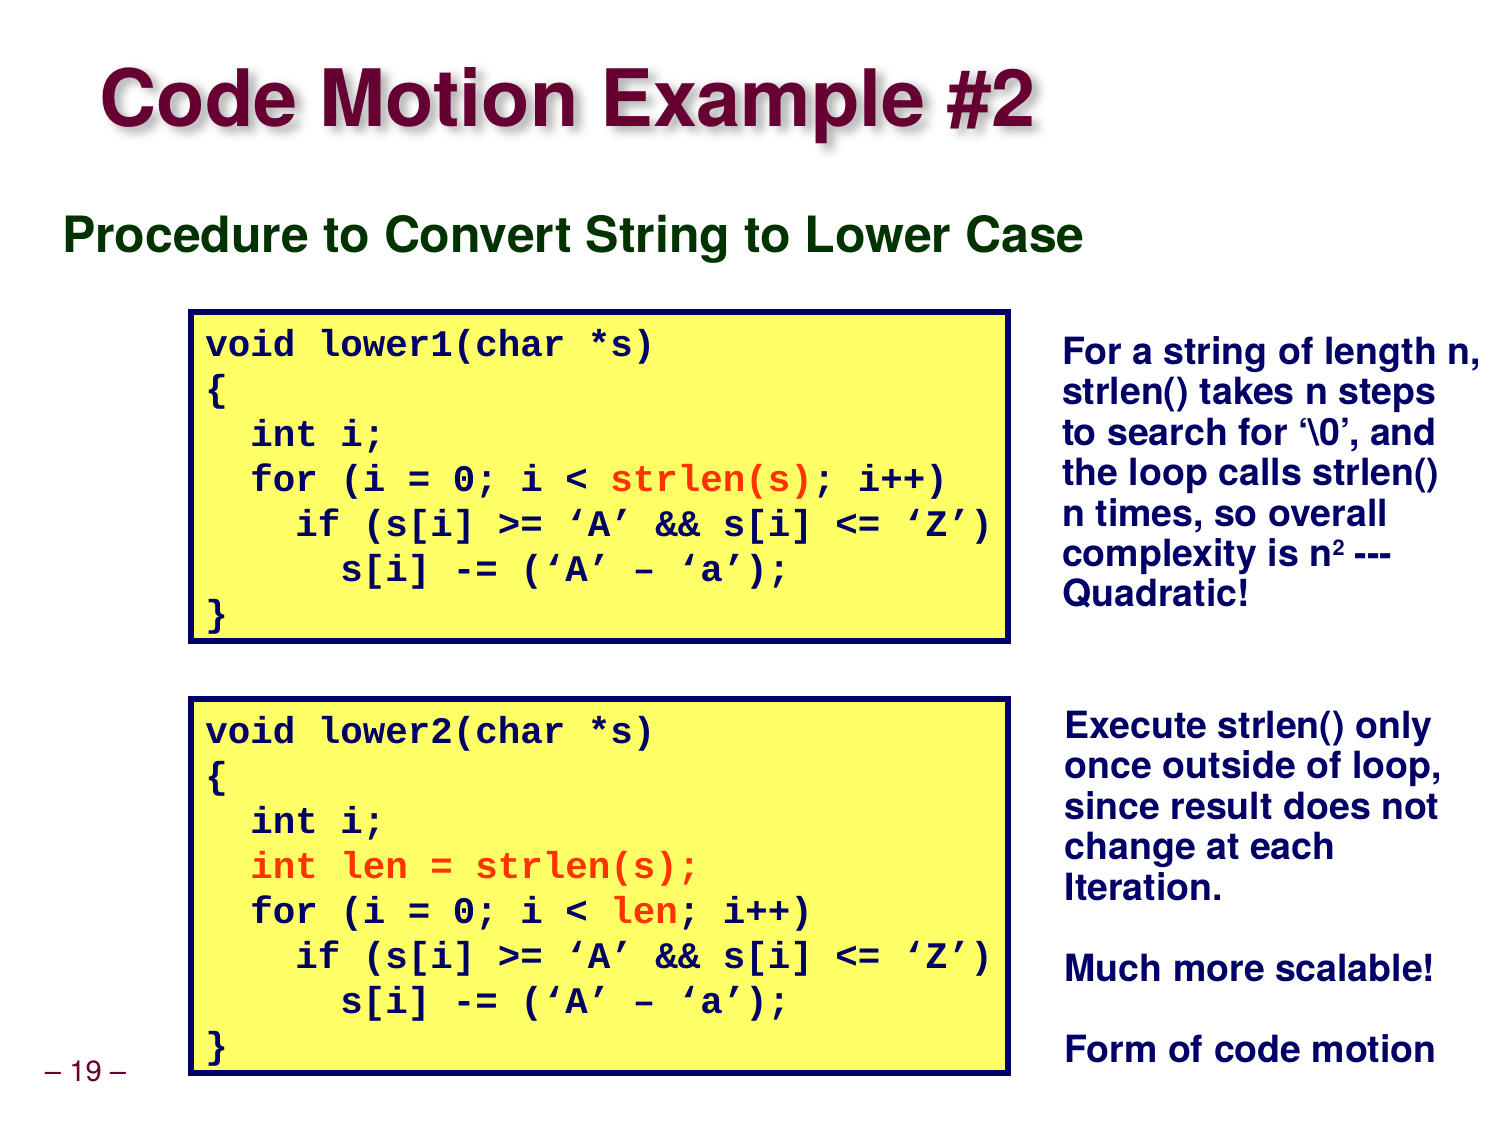

# Code Motion Example #2
Procedure to Convert String to Lower Case

void lower1(char *s)
{
  int i;
  for (i = 0; i < strlen(s); i++)
    if (s[i] >= ‘A’ && s[i] <= ‘Z’)
      s[i] -= (‘A’ – ‘a’);
}
For a string of length n,
strlen() takes n steps
to search for ‘\0’, and
the loop calls strlen()
n times, so overall
complexity is n2 ---
Quadratic!
Execute strlen() only
once outside of loop,
since result does not
change at each
Iteration.

Much more scalable!

Form of code motion
void lower2(char *s)
{
  int i;
  int len = strlen(s);
  for (i = 0; i < len; i++)
    if (s[i] >= ‘A’ && s[i] <= ‘Z’)
      s[i] -= (‘A’ – ‘a’);
}